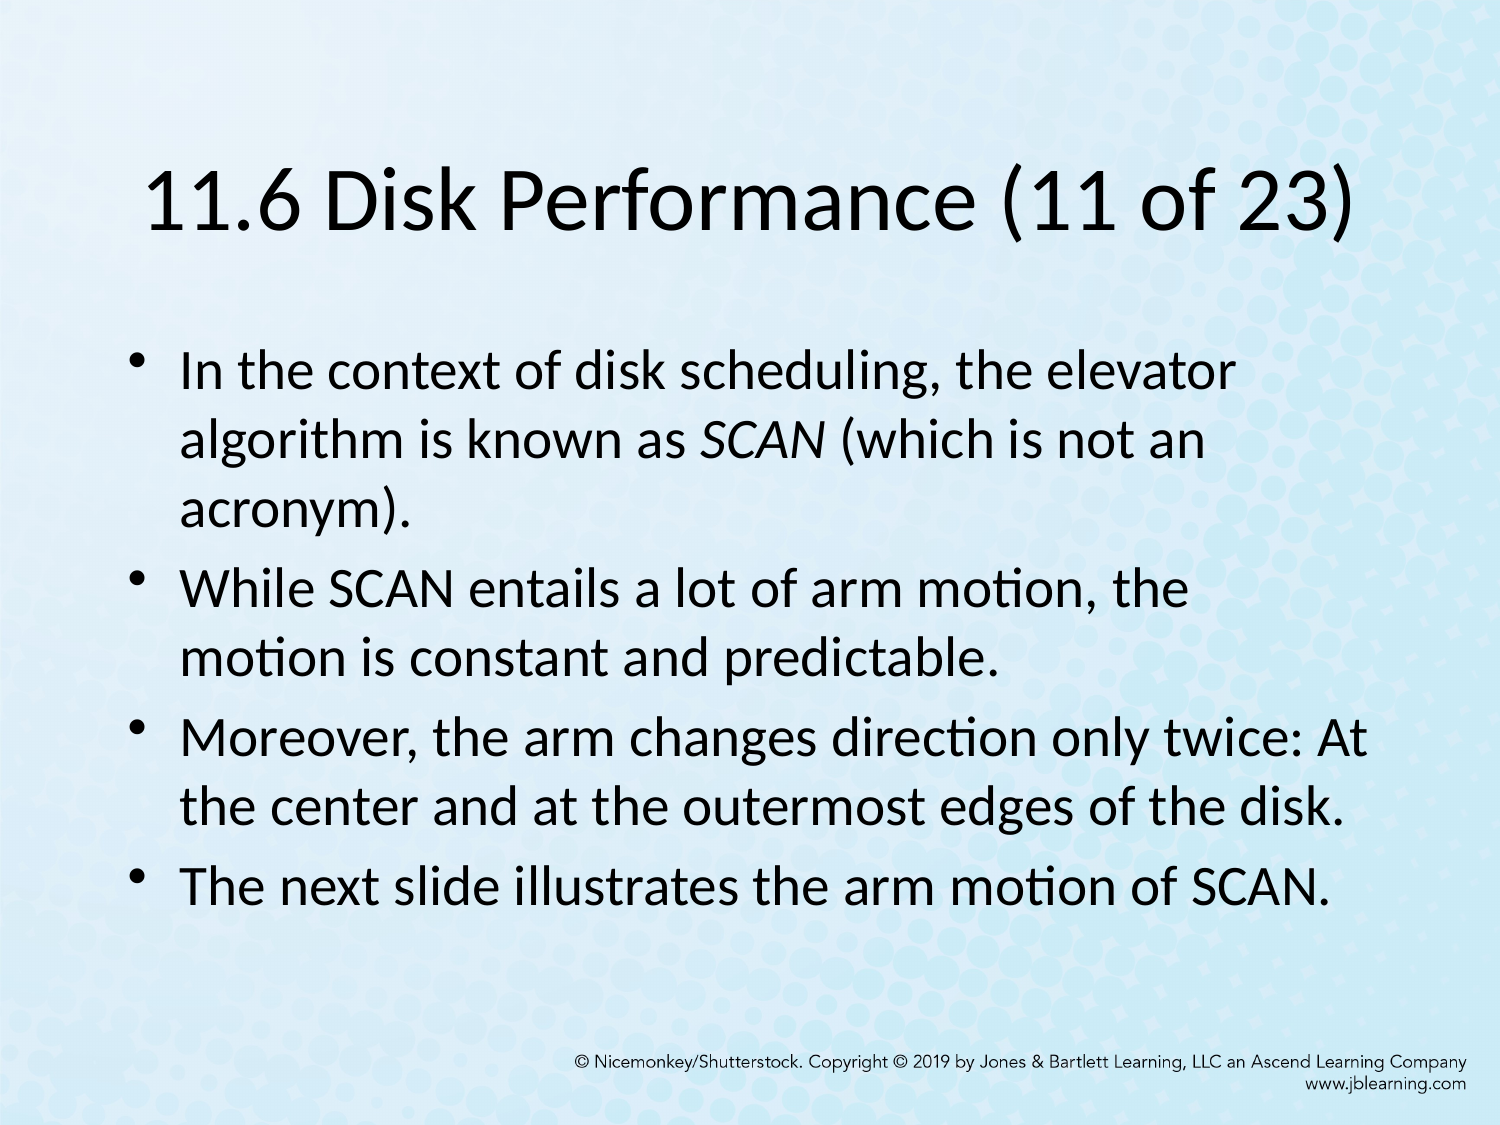

# 11.6 Disk Performance (11 of 23)
In the context of disk scheduling, the elevator algorithm is known as SCAN (which is not an acronym).
While SCAN entails a lot of arm motion, the motion is constant and predictable.
Moreover, the arm changes direction only twice: At the center and at the outermost edges of the disk.
The next slide illustrates the arm motion of SCAN.